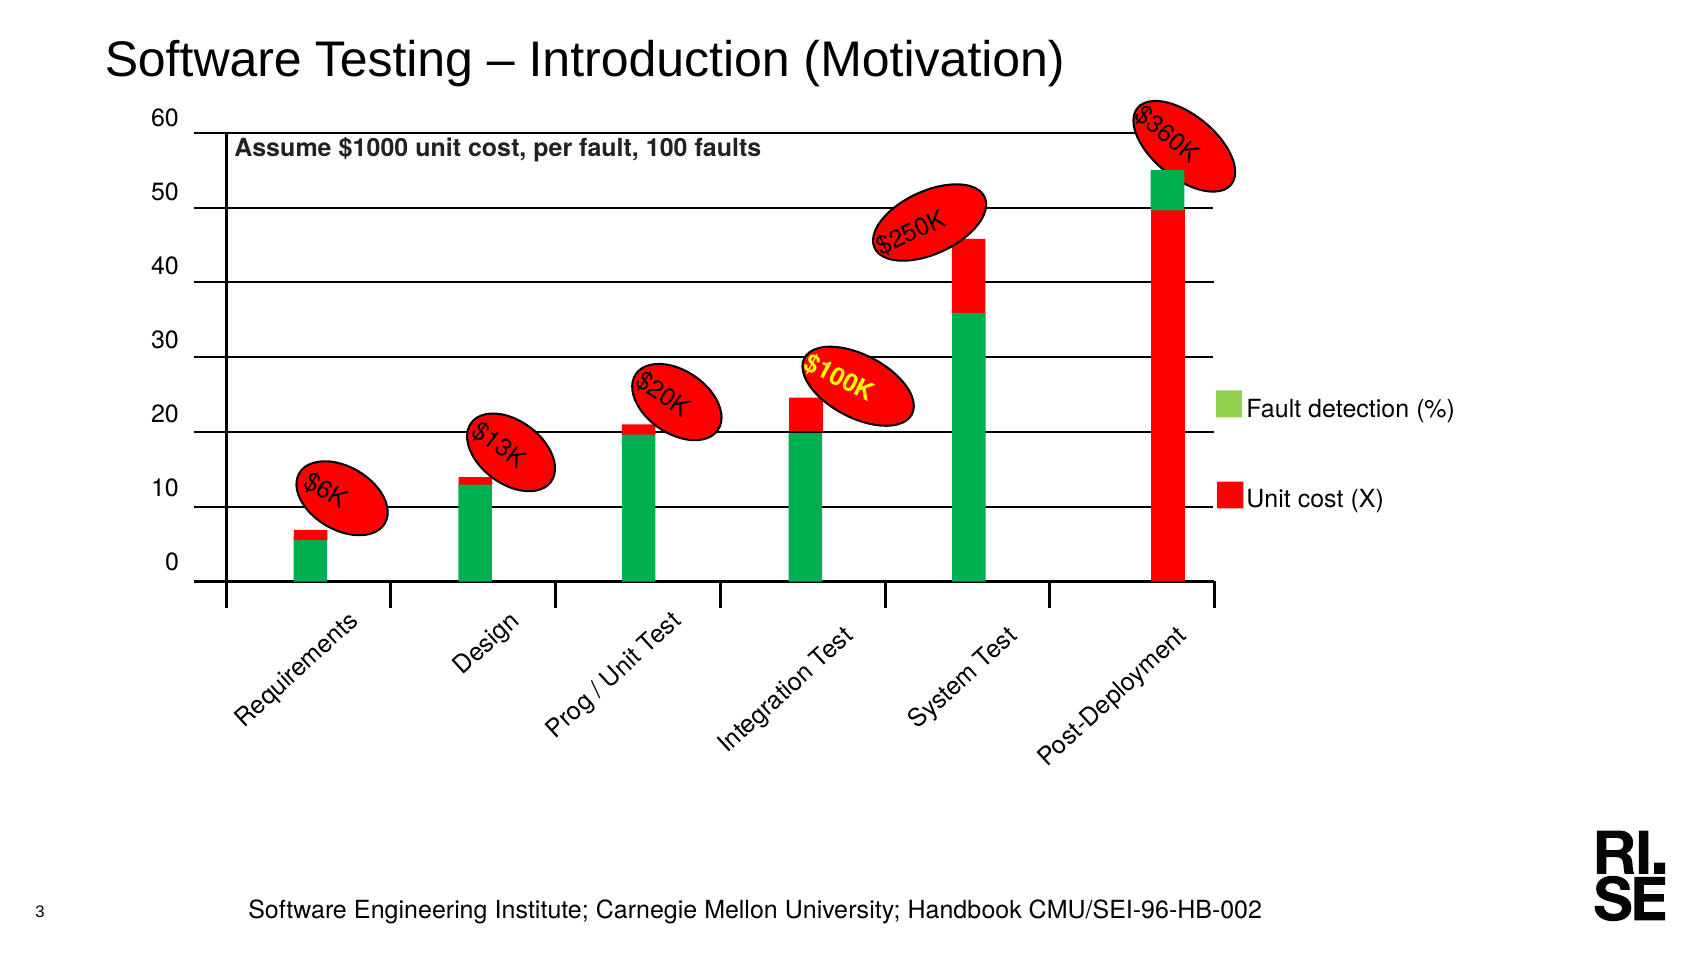

# Software Testing – Introduction (Motivation)
60

$360K
Assume $1000 unit cost, per fault, 100 faults
50
40
30
20
10
0

$250K

Fault detection (%)

Unit cost (X)

$100K

$20K

$13K

$6K

Requirements
Design
Prog / Unit Test
Integration Test
System Test
Post-Deployment
3
Software Engineering Institute; Carnegie Mellon University; Handbook CMU/SEI-96-HB-002